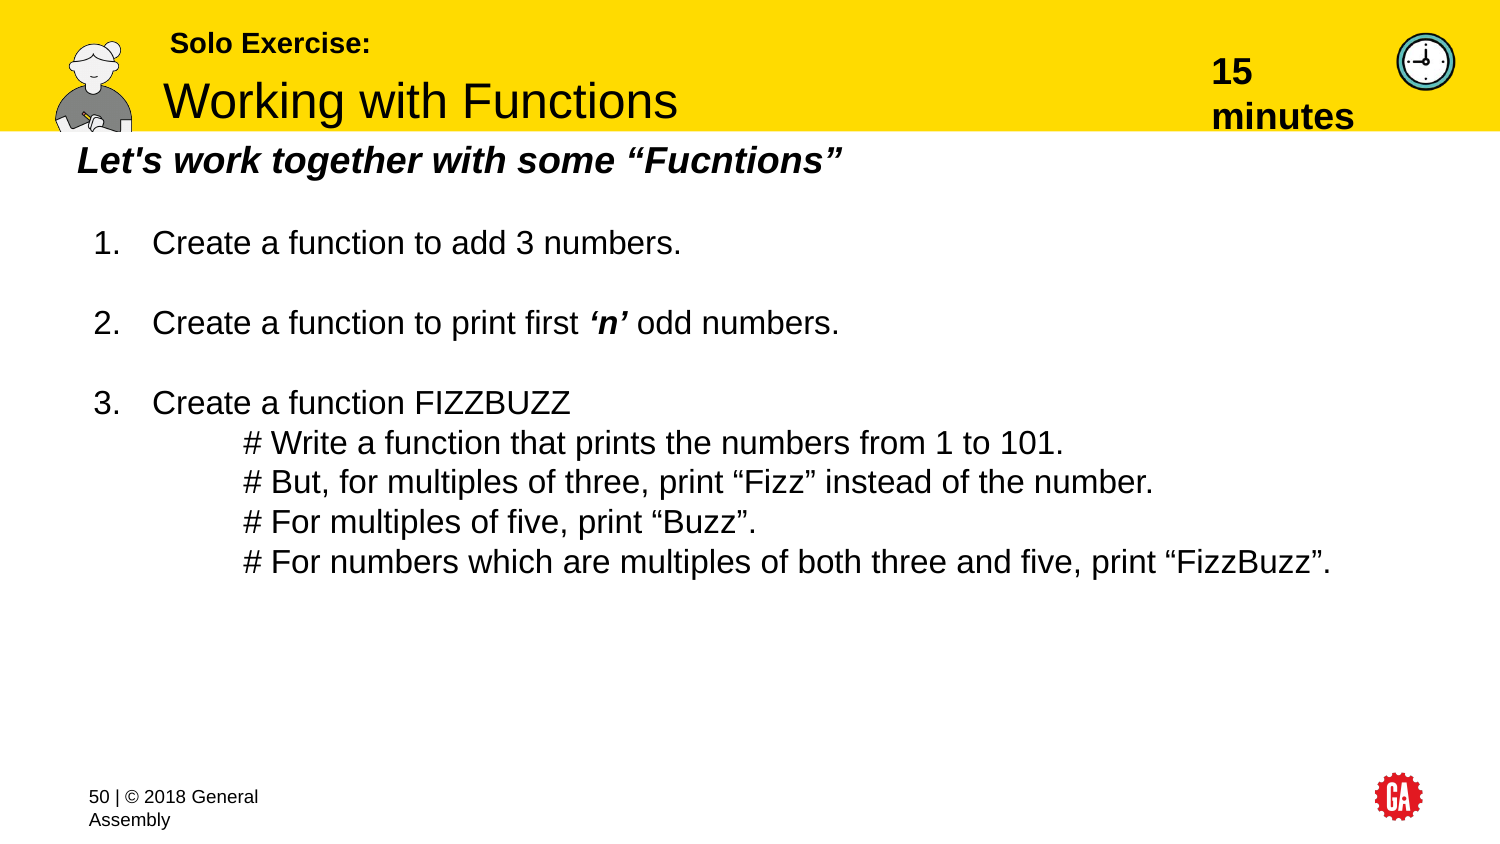

Solo Exercise:
Working with Functions
# 15 minutes
Let's work together with some “Fucntions”

Create a function to add 3 numbers.
Create a function to print first ‘n’ odd numbers.
Create a function FIZZBUZZ
	# Write a function that prints the numbers from 1 to 101.
	# But, for multiples of three, print “Fizz” instead of the number.
	# For multiples of five, print “Buzz”.
	# For numbers which are multiples of both three and five, print “FizzBuzz”.
50 | © 2018 General Assembly